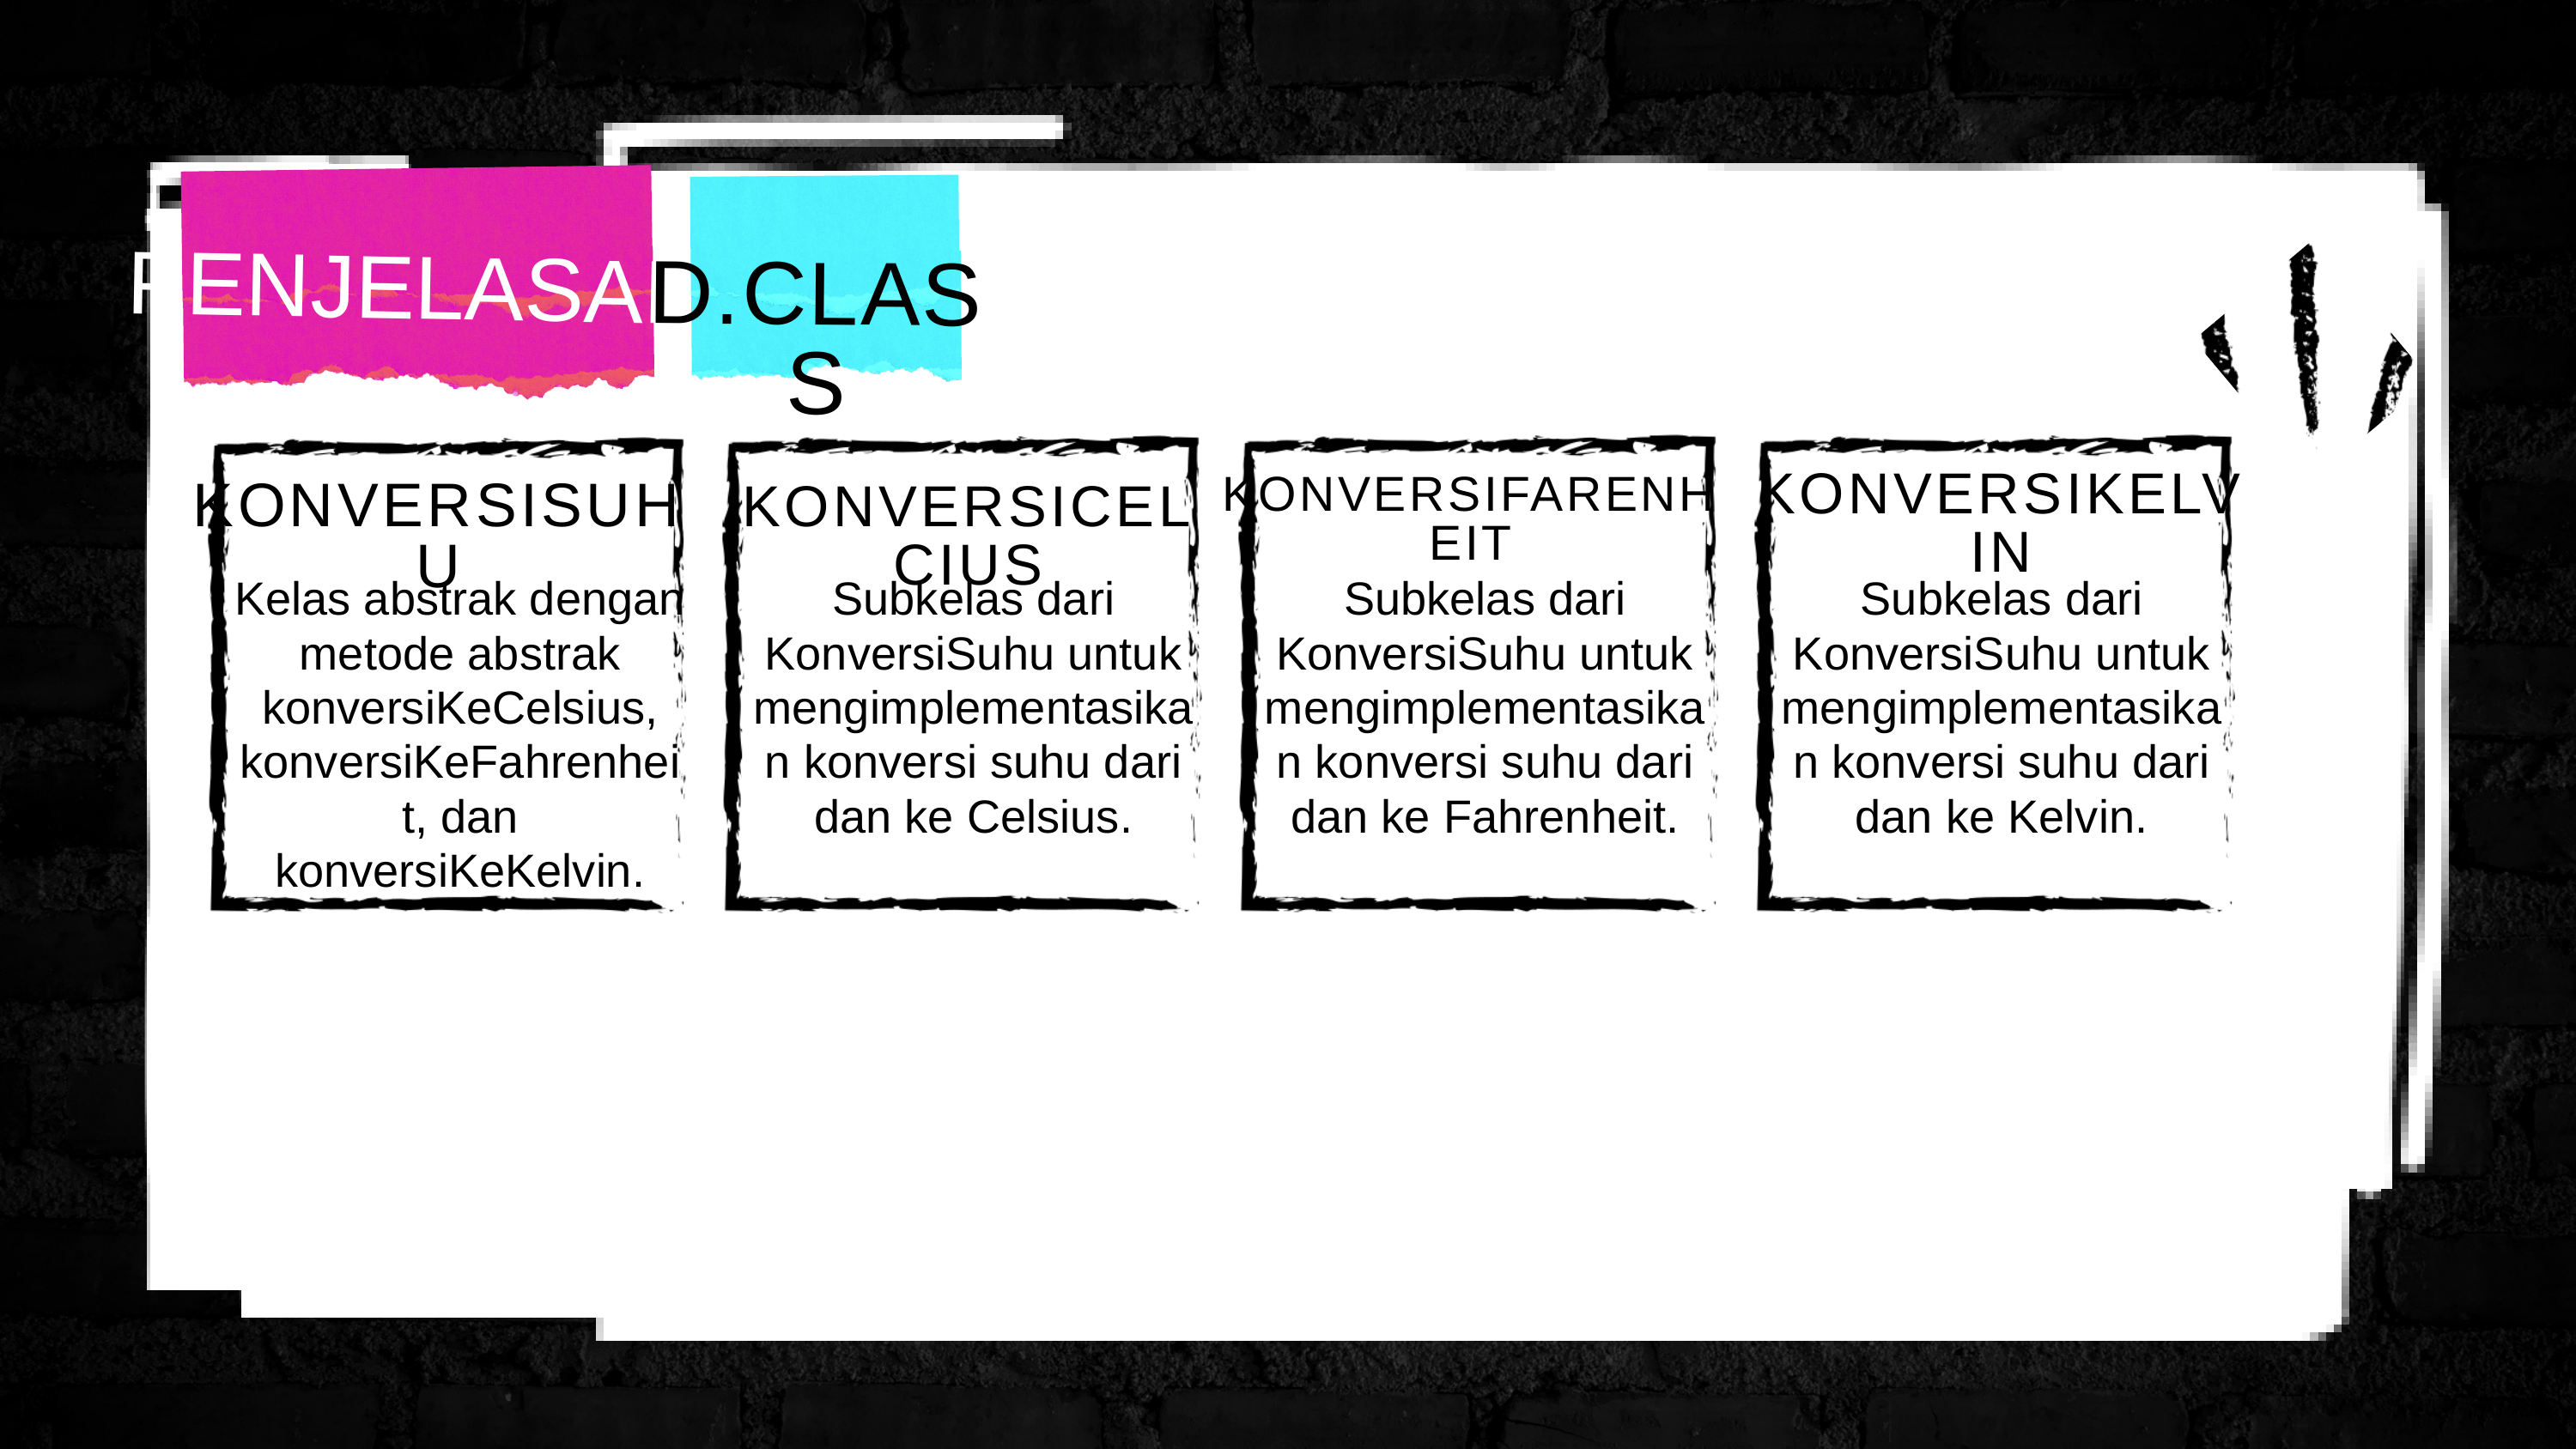

PENJELASAN
D.CLASS

KONVERSIKELVIN
KONVERSIFARENHEIT
KONVERSISUHU
KONVERSICELCIUS
Kelas abstrak dengan metode abstrak konversiKeCelsius, konversiKeFahrenheit, dan konversiKeKelvin.

Subkelas dari KonversiSuhu untuk mengimplementasikan konversi suhu dari dan ke Celsius.

Subkelas dari KonversiSuhu untuk mengimplementasikan konversi suhu dari dan ke Fahrenheit.

Subkelas dari KonversiSuhu untuk mengimplementasikan konversi suhu dari dan ke Kelvin.